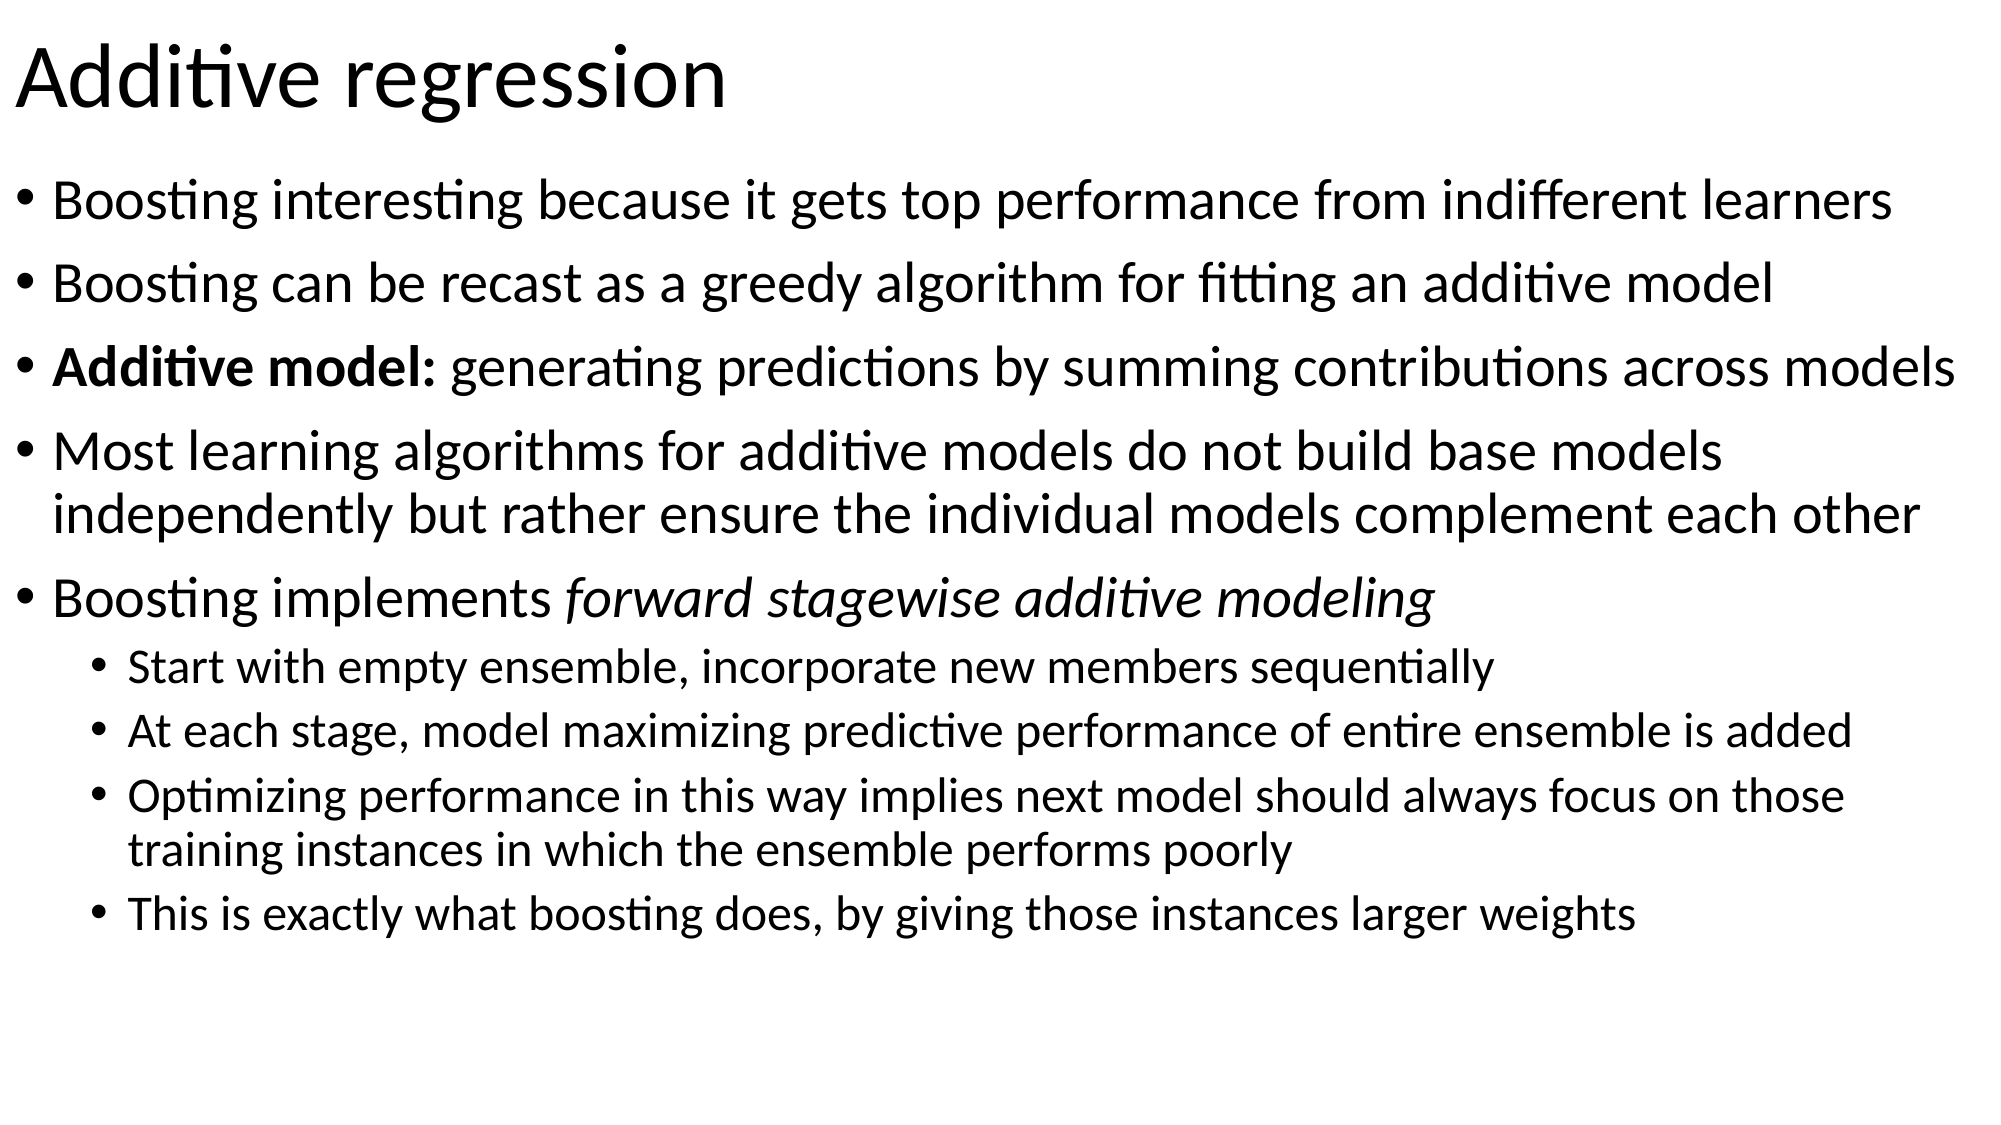

# Additive regression
Boosting interesting because it gets top performance from indifferent learners
Boosting can be recast as a greedy algorithm for fitting an additive model
Additive model: generating predictions by summing contributions across models
Most learning algorithms for additive models do not build base models independently but rather ensure the individual models complement each other
Boosting implements forward stagewise additive modeling
Start with empty ensemble, incorporate new members sequentially
At each stage, model maximizing predictive performance of entire ensemble is added
Optimizing performance in this way implies next model should always focus on those training instances in which the ensemble performs poorly
This is exactly what boosting does, by giving those instances larger weights